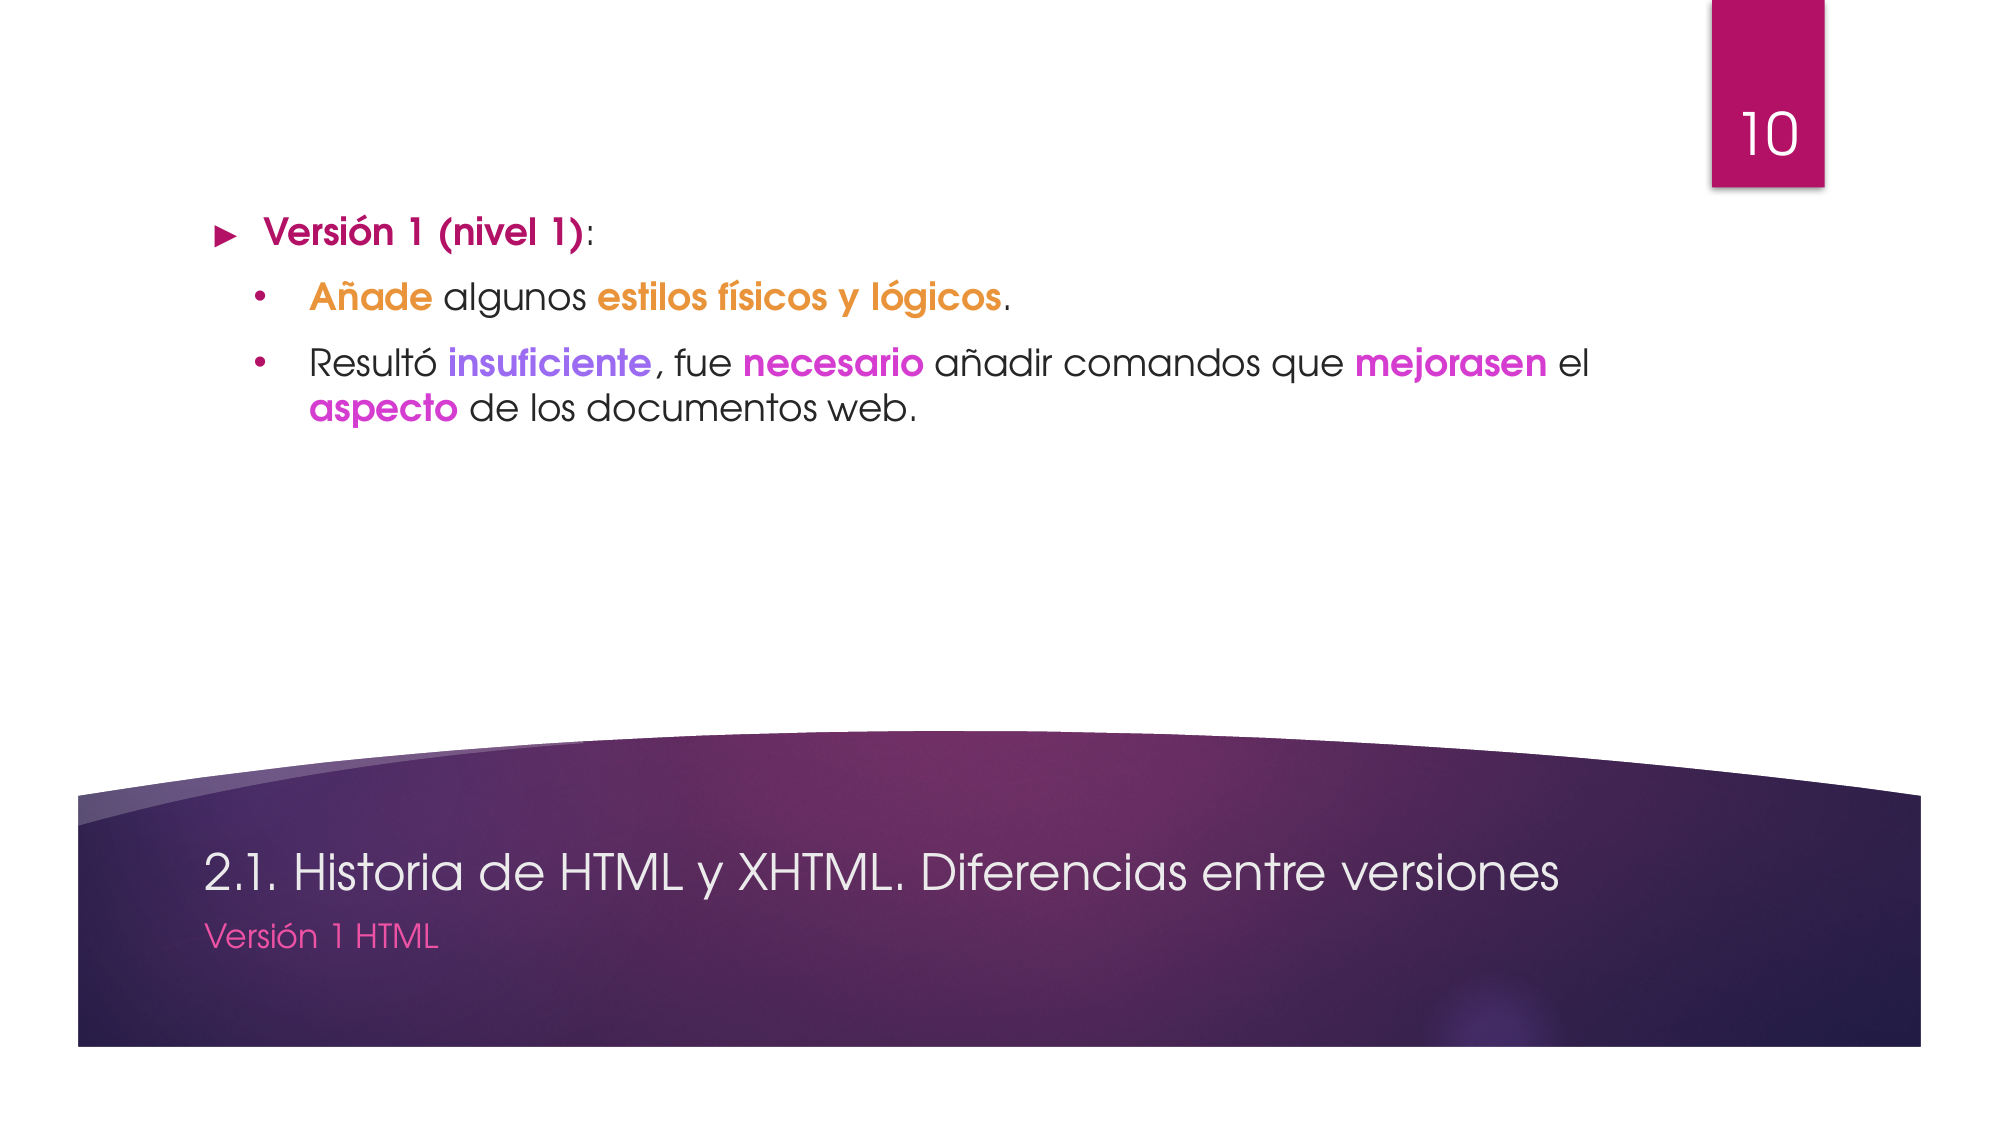

10
Versión 1 (nivel 1):
Añade algunos estilos físicos y lógicos.
Resultó insuficiente, fue necesario añadir comandos que mejorasen el aspecto de los documentos web.

# 2.1. Historia de HTML y XHTML. Diferencias entre versiones
Versión 1 HTML